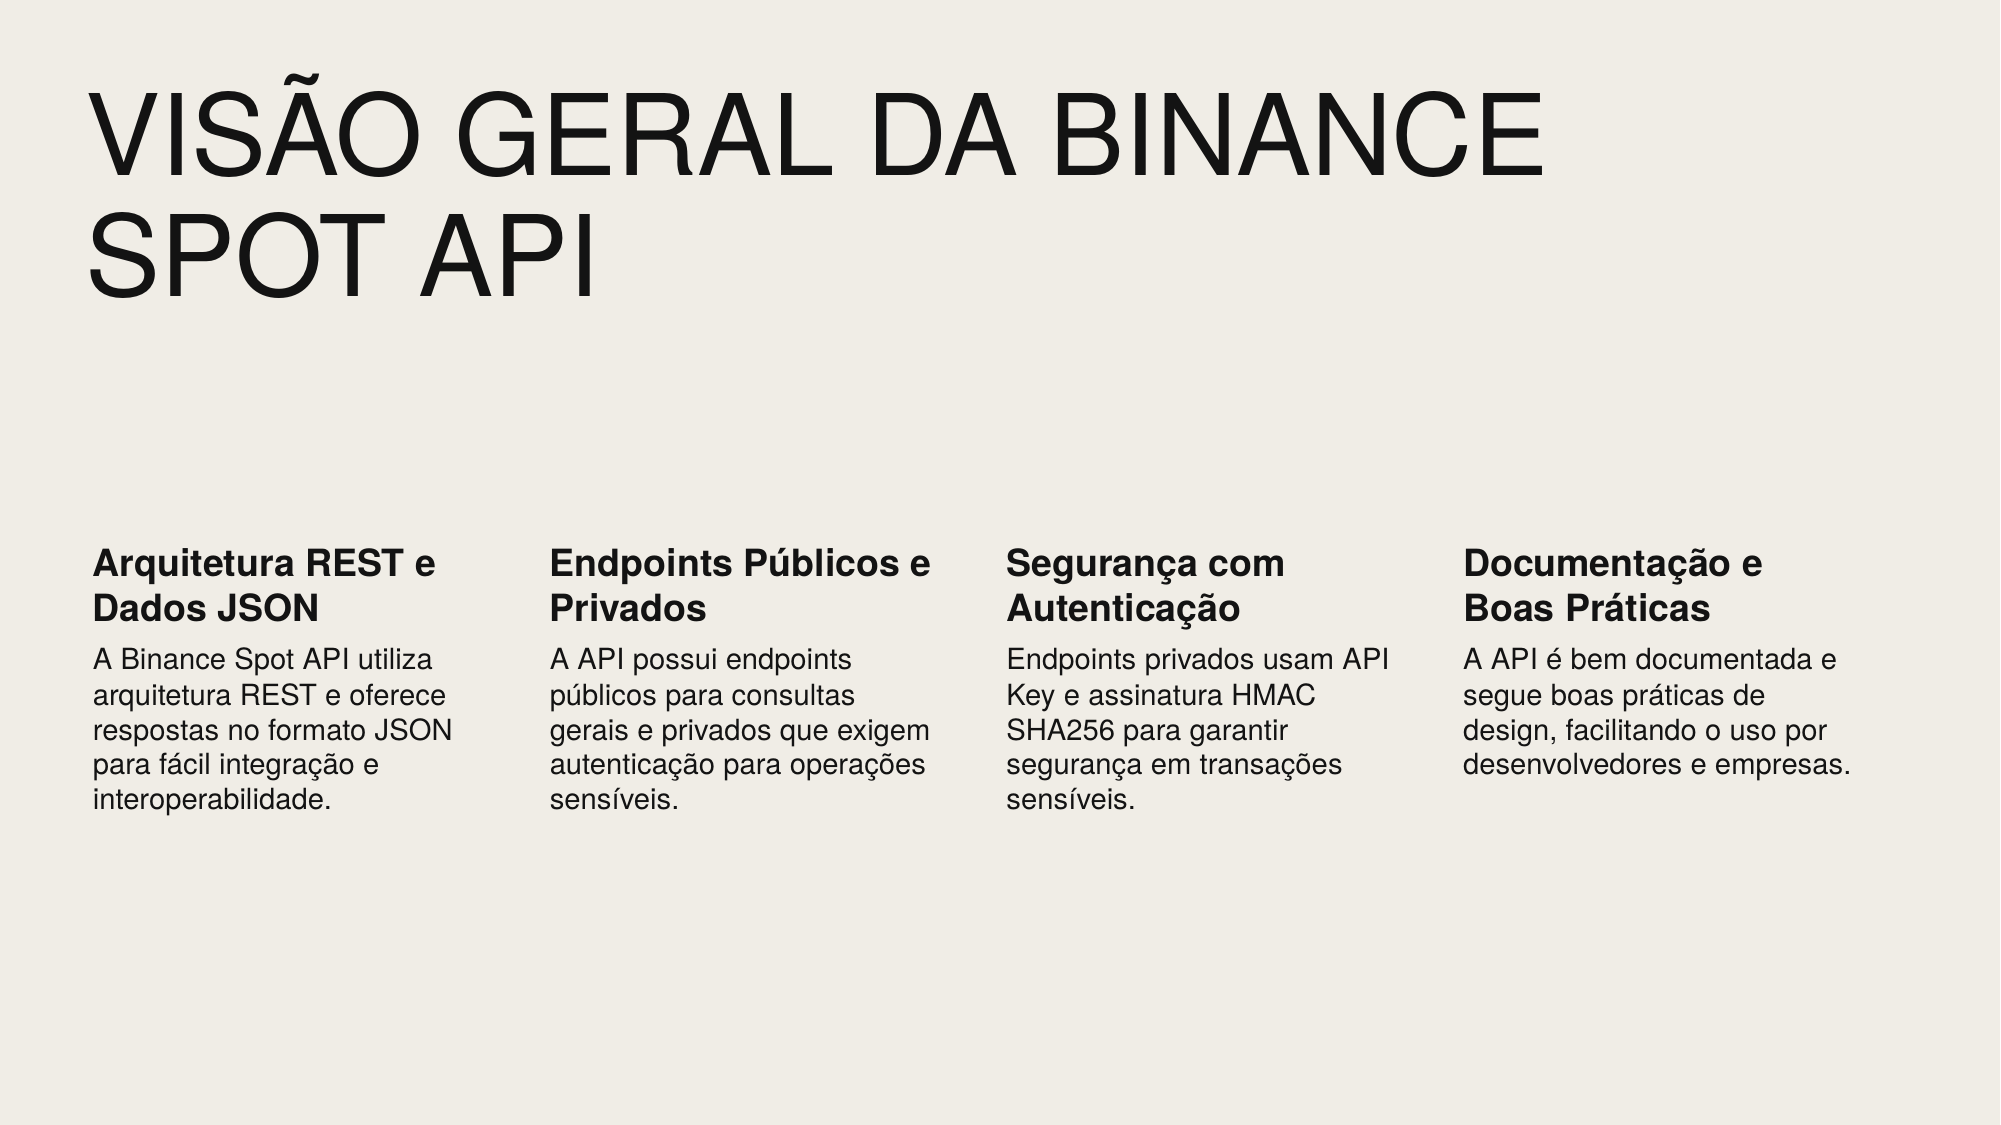

# Visão Geral da Binance Spot API
Arquitetura REST e Dados JSON
A Binance Spot API utiliza arquitetura REST e oferece respostas no formato JSON para fácil integração e interoperabilidade.
Endpoints Públicos e Privados
A API possui endpoints públicos para consultas gerais e privados que exigem autenticação para operações sensíveis.
Segurança com Autenticação
Endpoints privados usam API Key e assinatura HMAC SHA256 para garantir segurança em transações sensíveis.
Documentação e Boas Práticas
A API é bem documentada e segue boas práticas de design, facilitando o uso por desenvolvedores e empresas.